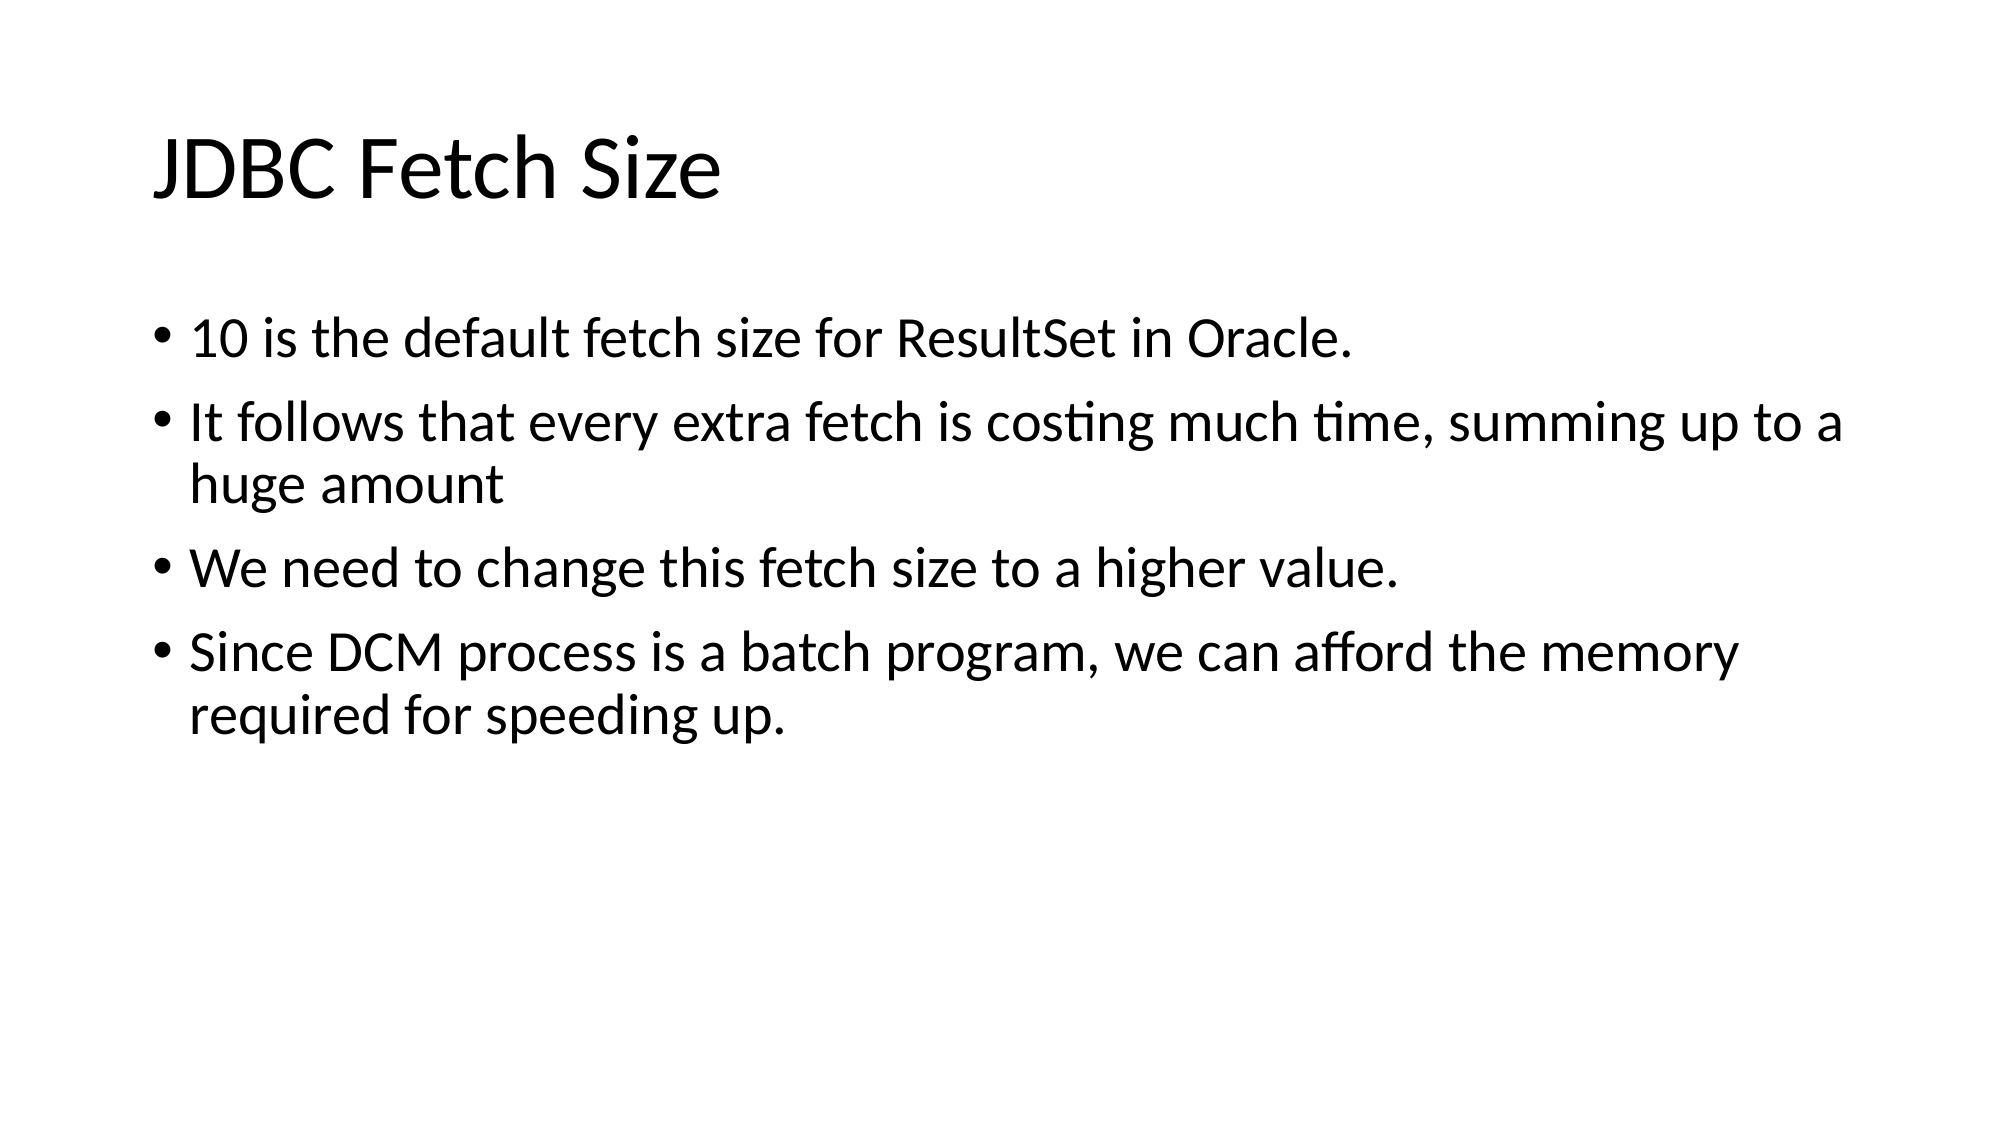

# JDBC Fetch Size
10 is the default fetch size for ResultSet in Oracle.
It follows that every extra fetch is costing much time, summing up to a huge amount
We need to change this fetch size to a higher value.
Since DCM process is a batch program, we can afford the memory required for speeding up.